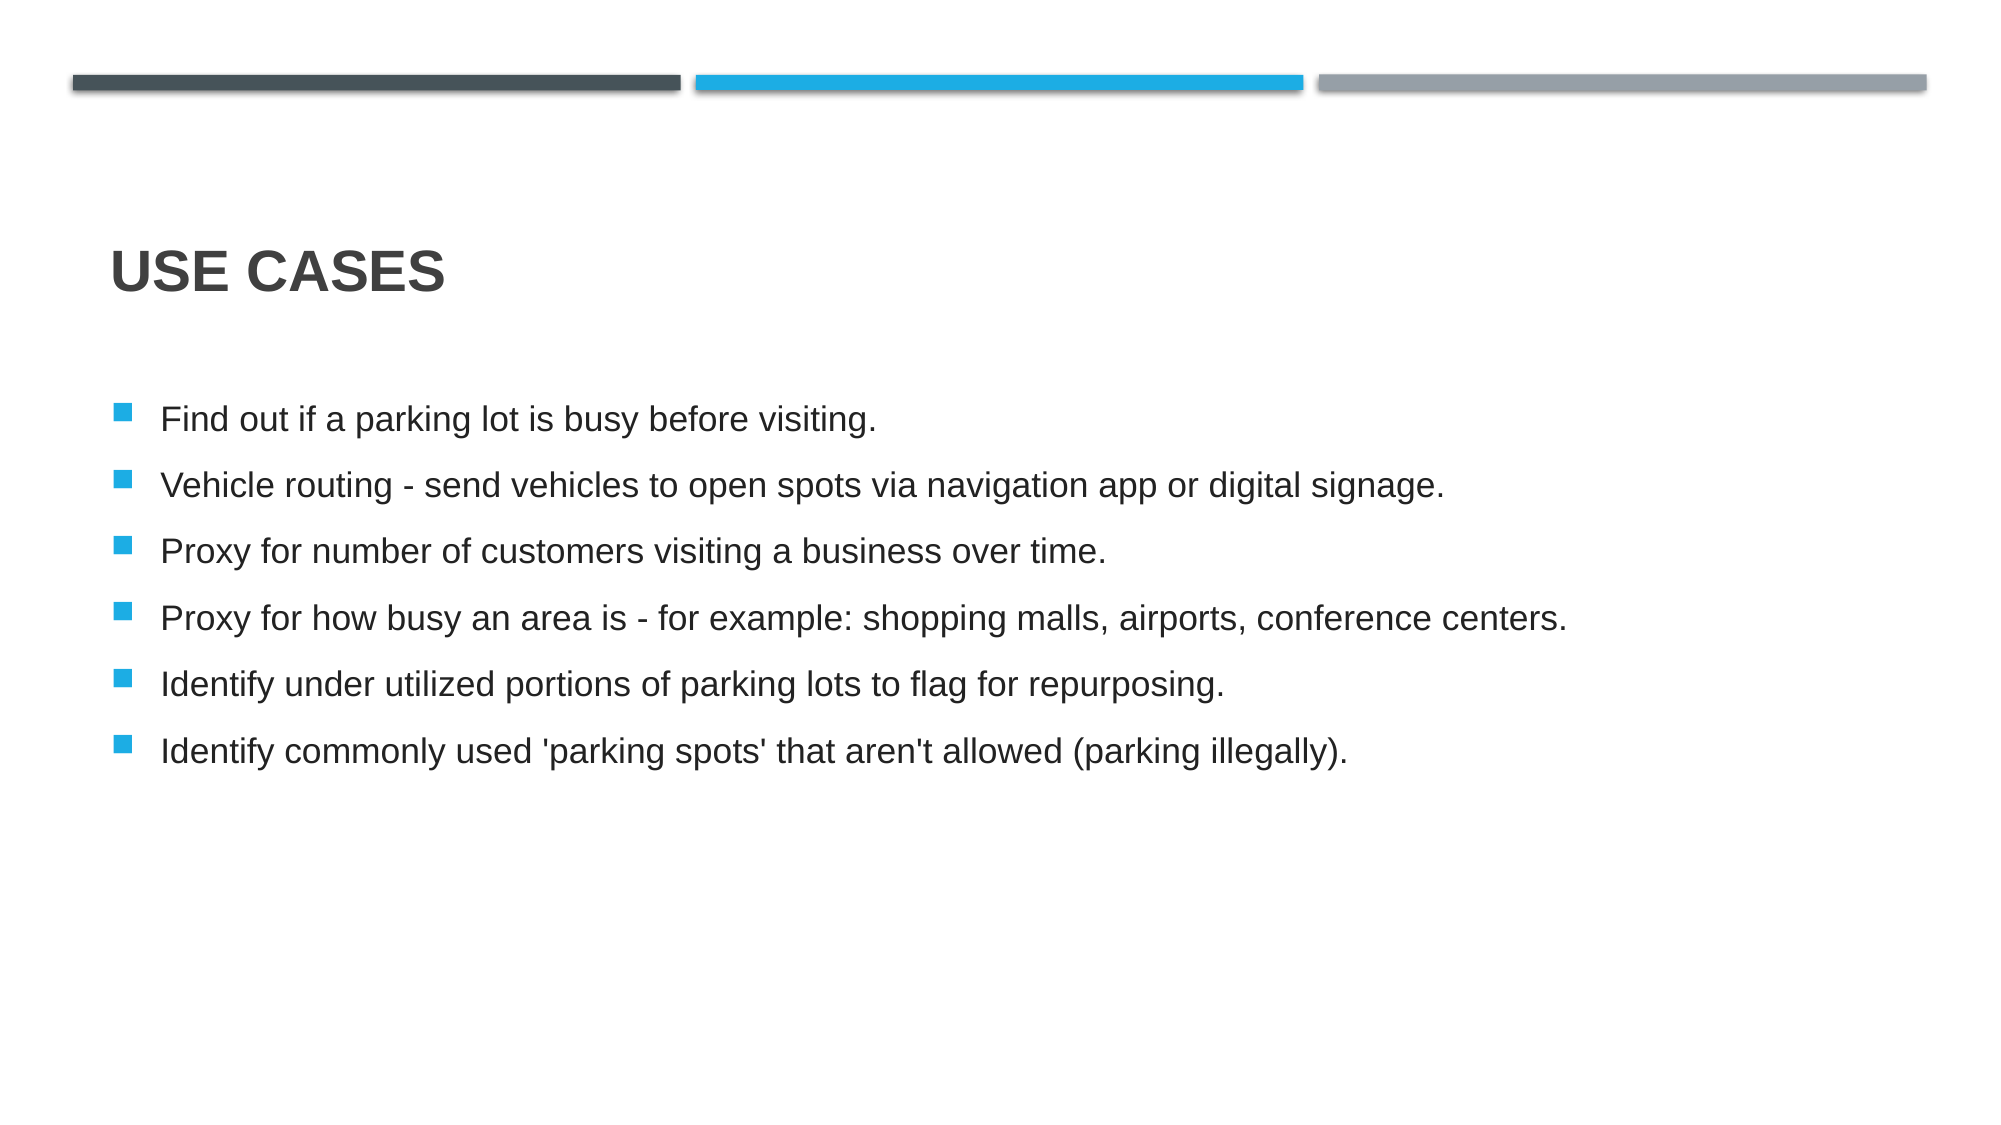

# Use Cases
Find out if a parking lot is busy before visiting.
Vehicle routing - send vehicles to open spots via navigation app or digital signage.
Proxy for number of customers visiting a business over time.
Proxy for how busy an area is - for example: shopping malls, airports, conference centers.
Identify under utilized portions of parking lots to flag for repurposing.
Identify commonly used 'parking spots' that aren't allowed (parking illegally).